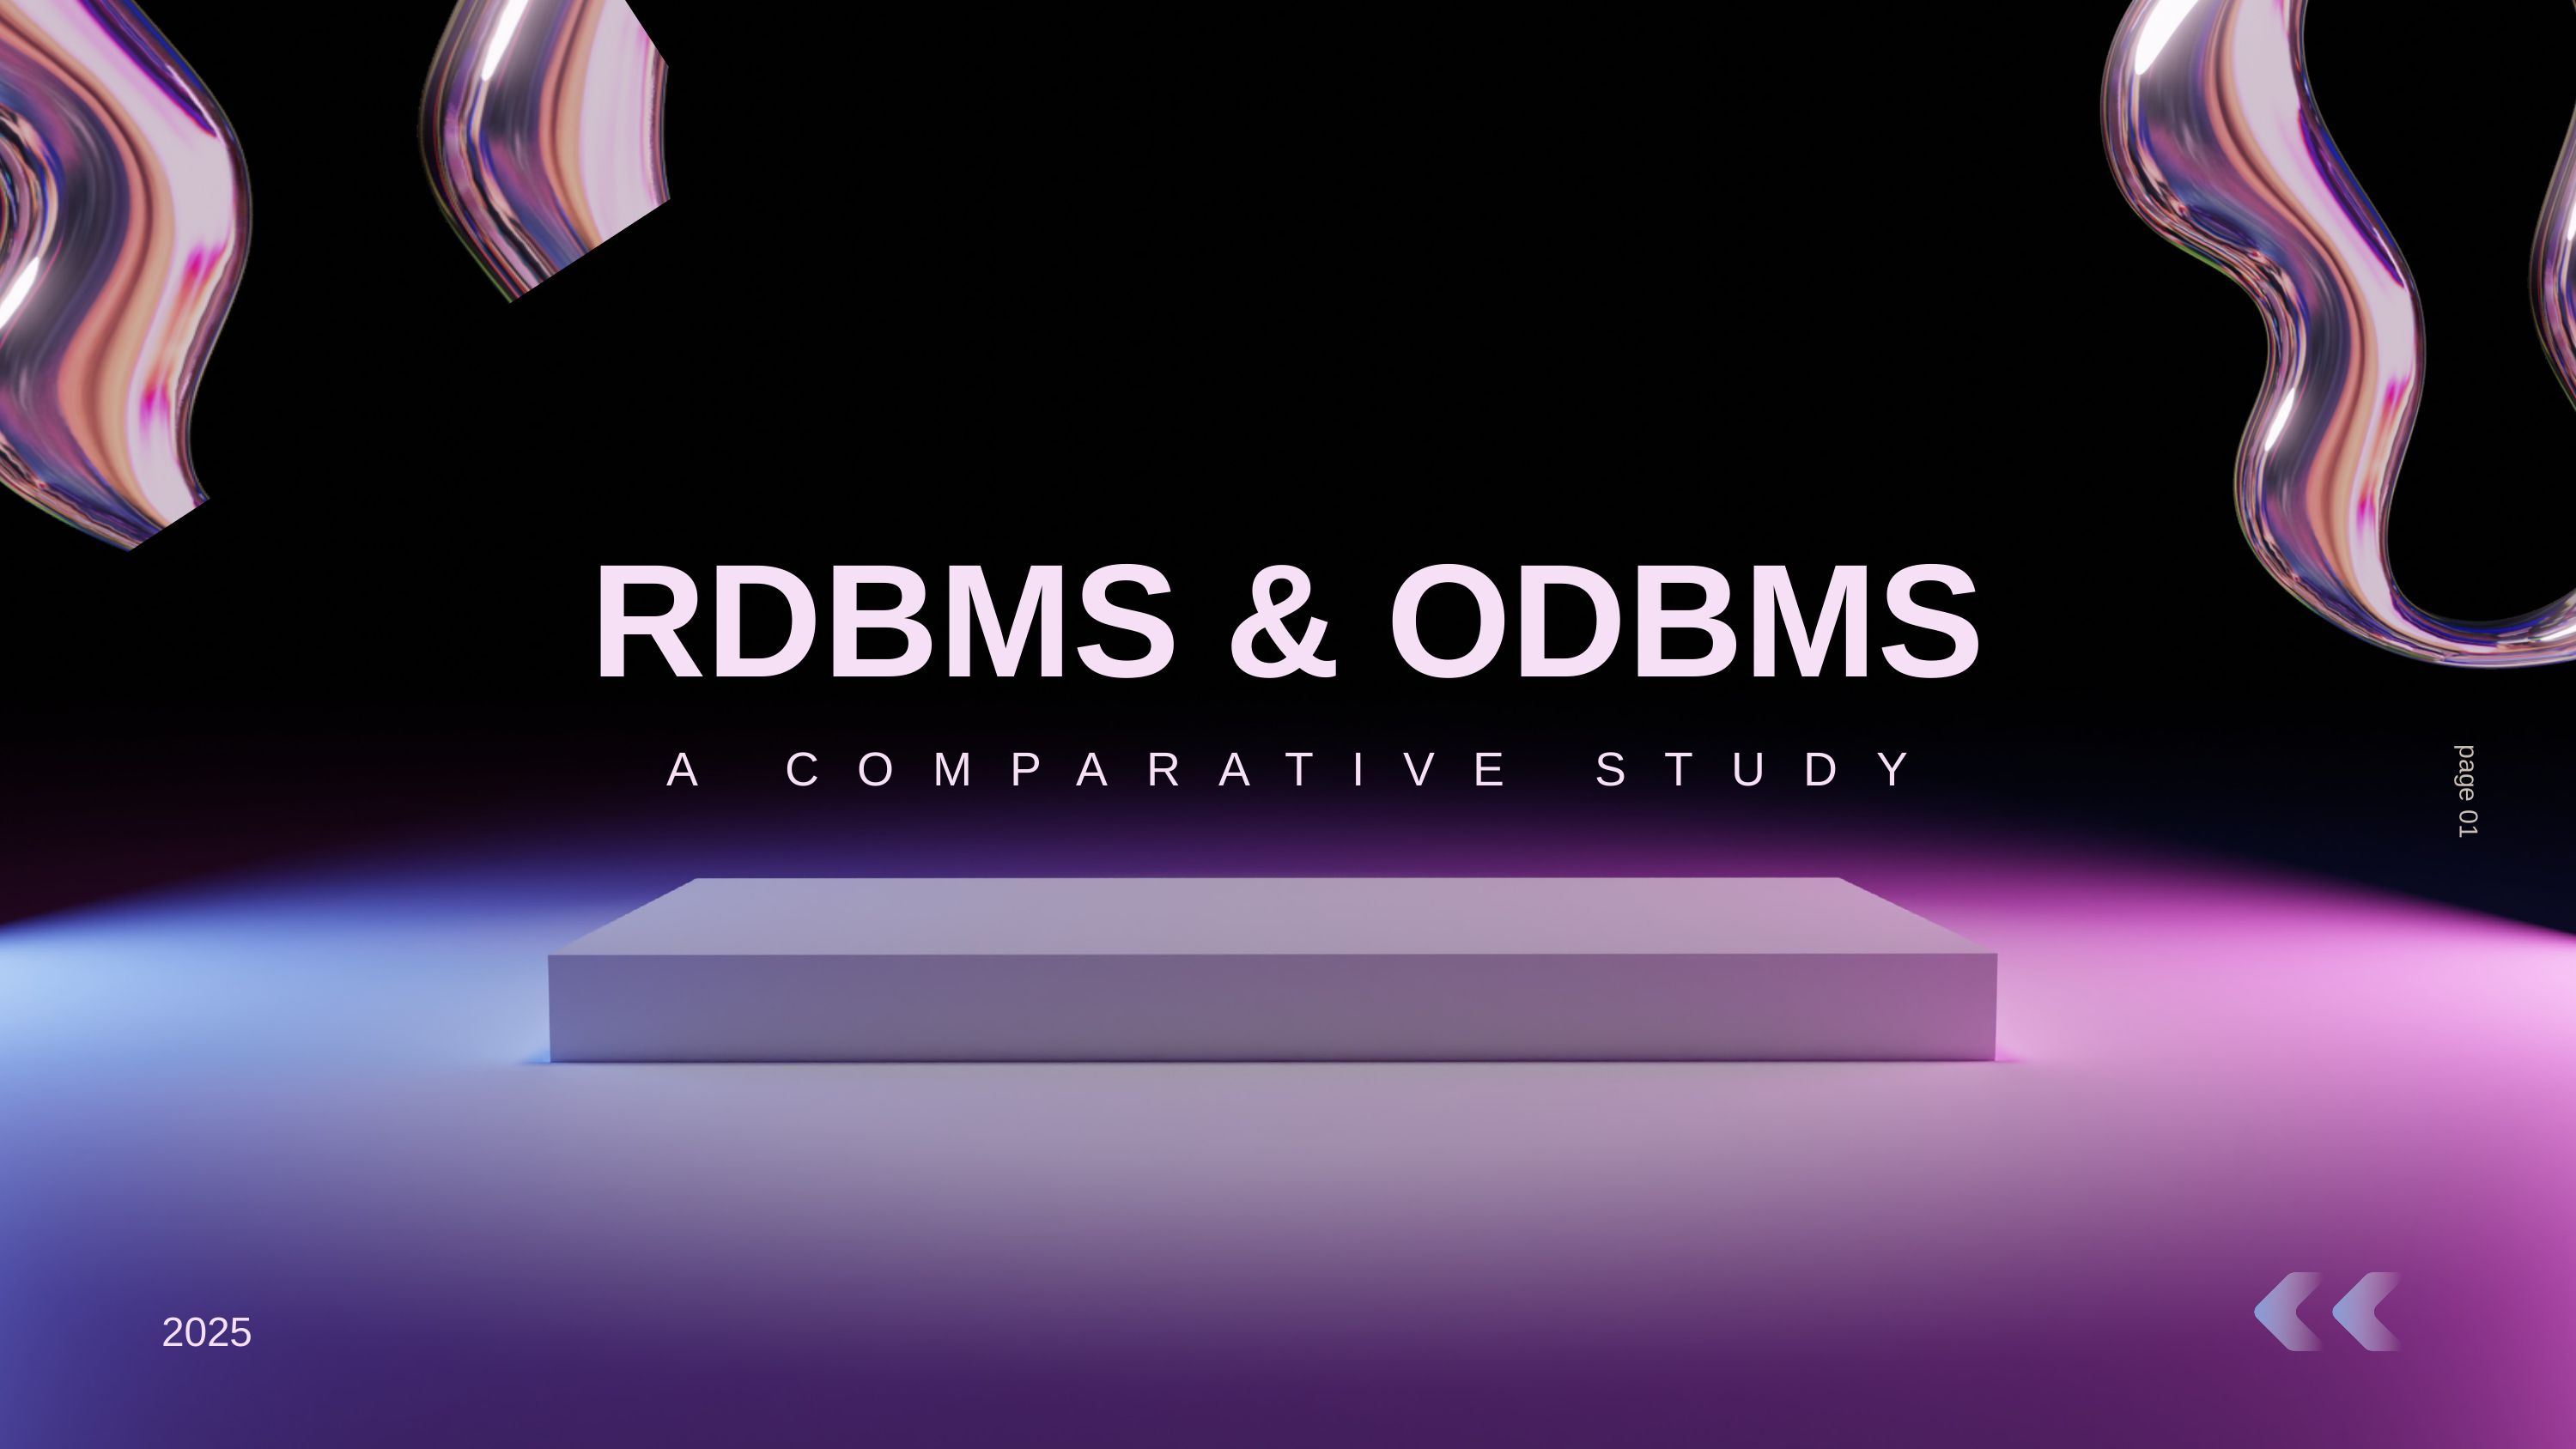

RDBMS & ODBMS
A COMPARATIVE STUDY
page 01

2025